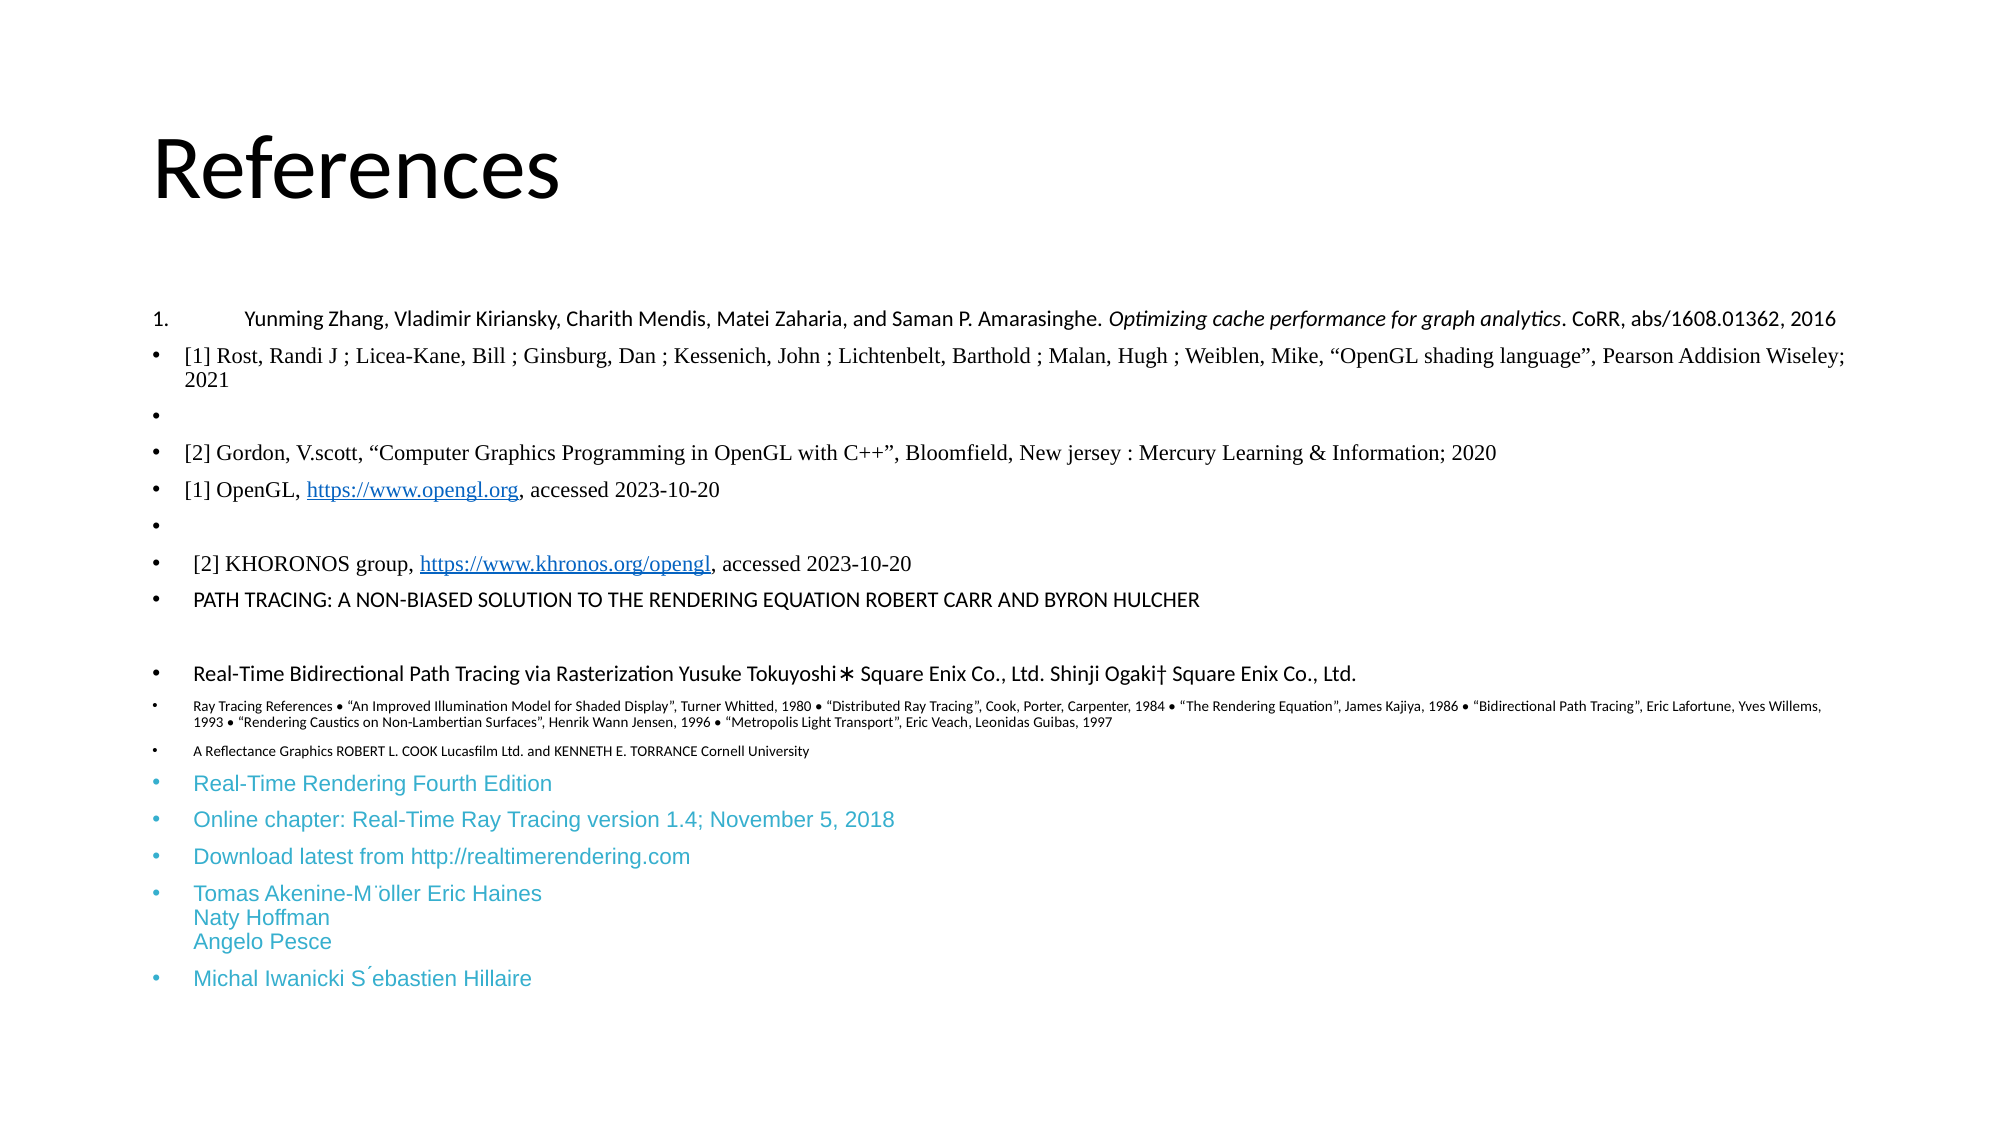

# References
Yunming Zhang, Vladimir Kiriansky, Charith Mendis, Matei Zaharia, and Saman P. Amarasinghe. Optimizing cache performance for graph analytics. CoRR, abs/1608.01362, 2016
[1] Rost, Randi J ; Licea-Kane, Bill ; Ginsburg, Dan ; Kessenich, John ; Lichtenbelt, Barthold ; Malan, Hugh ; Weiblen, Mike, “OpenGL shading language”, Pearson Addision Wiseley; 2021

[2] Gordon, V.scott, “Computer Graphics Programming in OpenGL with C++”, Bloomfield, New jersey : Mercury Learning & Information; 2020
[1] OpenGL, https://www.opengl.org, accessed 2023-10-20

[2] KHORONOS group, https://www.khronos.org/opengl, accessed 2023-10-20
PATH TRACING: A NON-BIASED SOLUTION TO THE RENDERING EQUATION ROBERT CARR AND BYRON HULCHER

Real-Time Bidirectional Path Tracing via Rasterization Yusuke Tokuyoshi∗ Square Enix Co., Ltd. Shinji Ogaki† Square Enix Co., Ltd.
Ray Tracing References • “An Improved Illumination Model for Shaded Display”, Turner Whitted, 1980 • “Distributed Ray Tracing”, Cook, Porter, Carpenter, 1984 • “The Rendering Equation”, James Kajiya, 1986 • “Bidirectional Path Tracing”, Eric Lafortune, Yves Willems, 1993 • “Rendering Caustics on Non-Lambertian Surfaces”, Henrik Wann Jensen, 1996 • “Metropolis Light Transport”, Eric Veach, Leonidas Guibas, 1997
A Reflectance Graphics ROBERT L. COOK Lucasfilm Ltd. and KENNETH E. TORRANCE Cornell University
Real-Time Rendering Fourth Edition
Online chapter: Real-Time Ray Tracing version 1.4; November 5, 2018
Download latest from http://realtimerendering.com
Tomas Akenine-M ̈oller Eric Haines
Naty Hoffman
Angelo Pesce
Michal Iwanicki S ́ebastien Hillaire